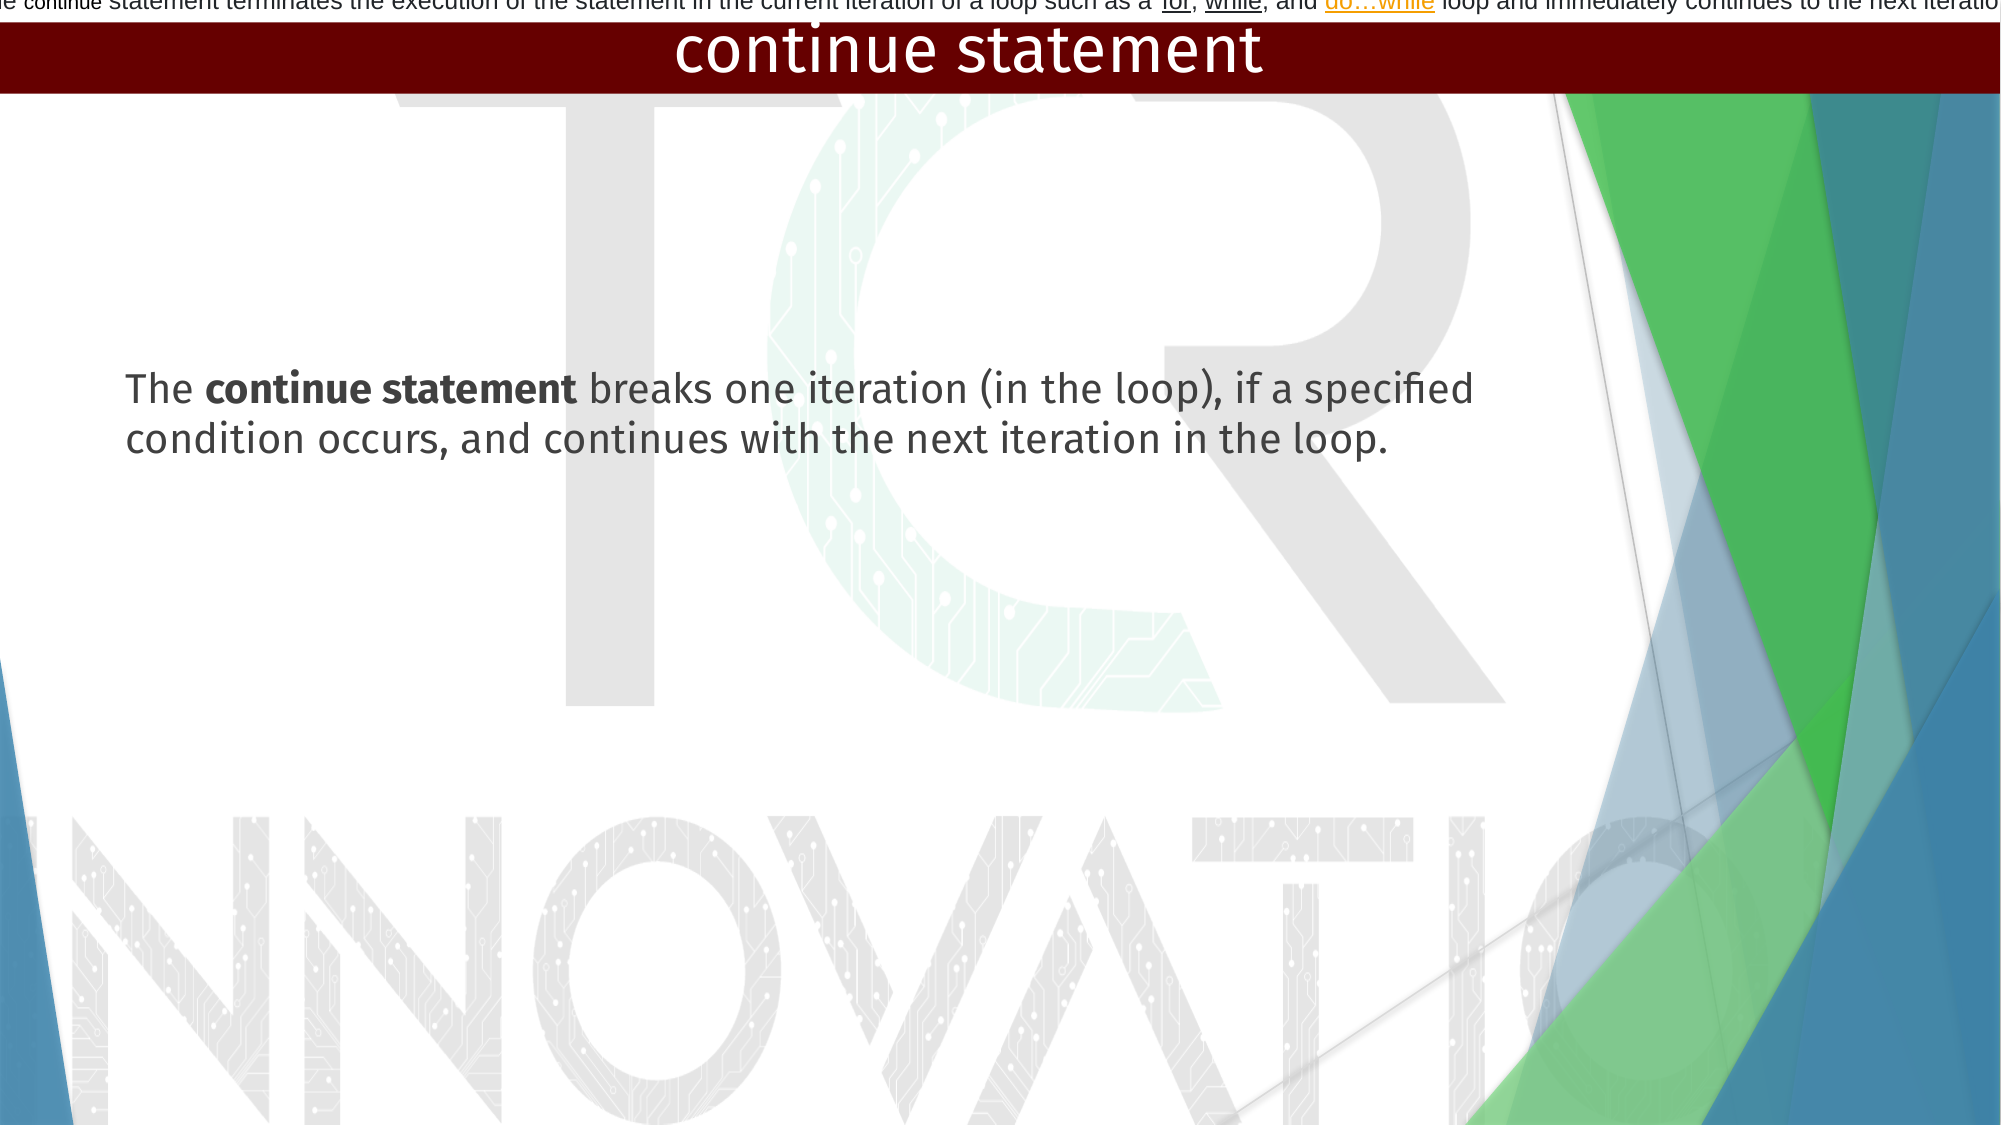

The continue statement terminates the execution of the statement in the current iteration of a loop such as a for, while, and do…while loop and immediately continues to the next iteration.
continue statement
#
The continue statement breaks one iteration (in the loop), if a specified condition occurs, and continues with the next iteration in the loop.